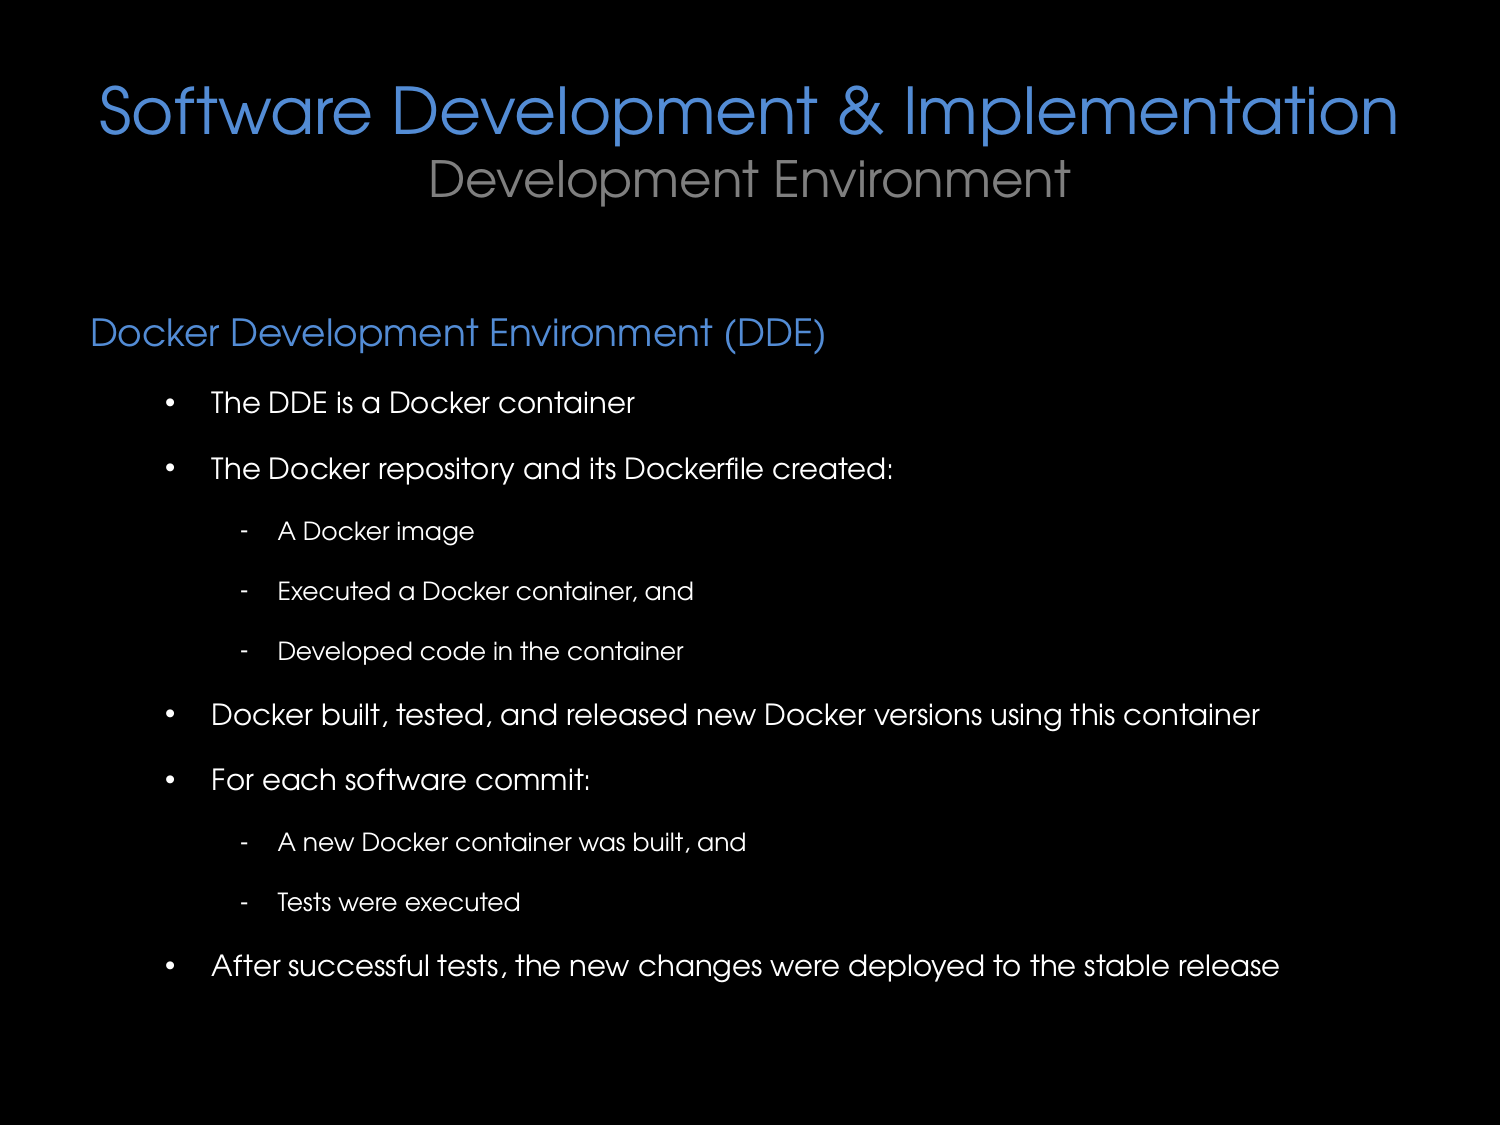

# Software Development & Implementation Development Environment
Docker Development Environment (DDE)
The DDE is a Docker container
The Docker repository and its Dockerfile created:
A Docker image
Executed a Docker container, and
Developed code in the container
Docker built, tested, and released new Docker versions using this container
For each software commit:
A new Docker container was built, and
Tests were executed
After successful tests, the new changes were deployed to the stable release